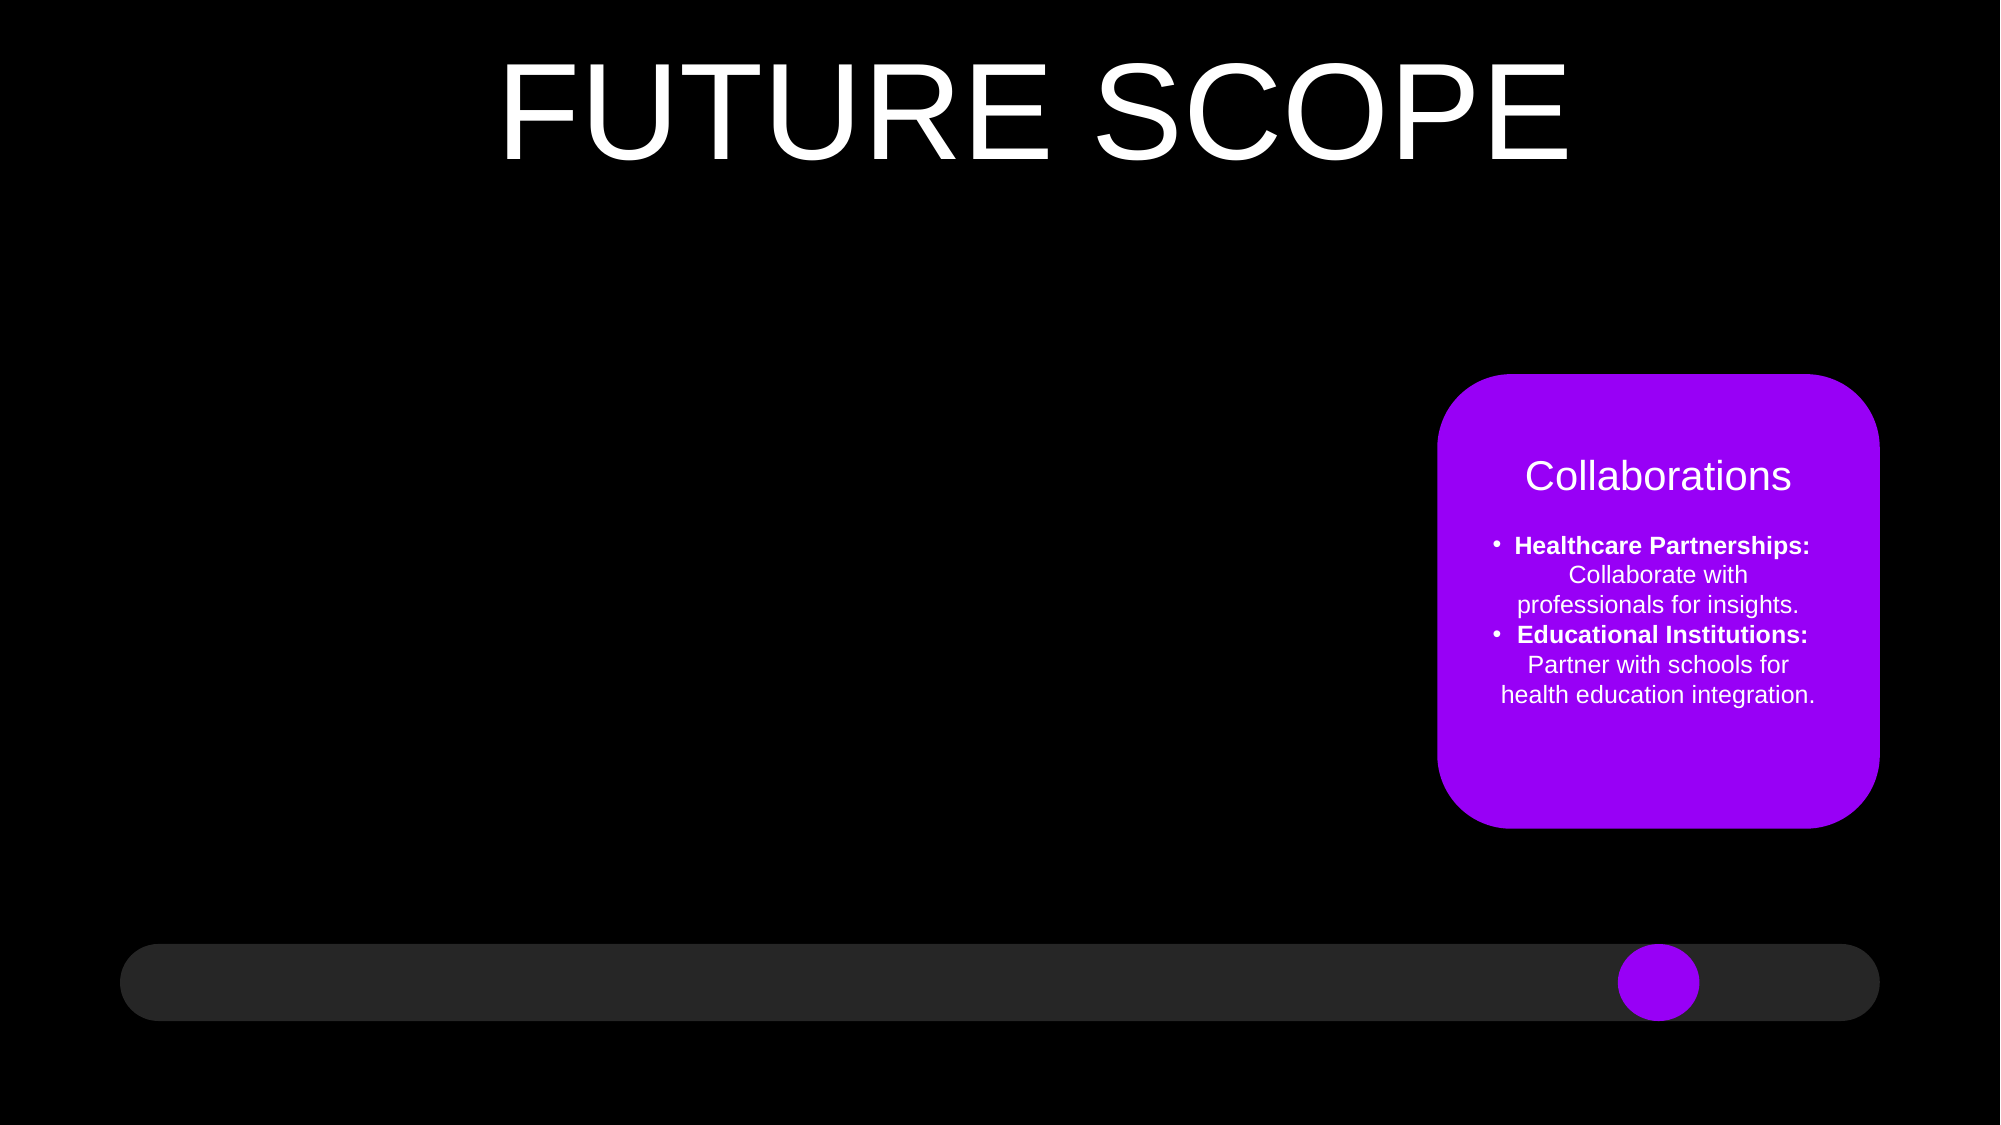

FUTURE SCOPE

Collaborations

Healthcare Partnerships: Collaborate with professionals for insights.
Educational Institutions: Partner with schools for health education integration.